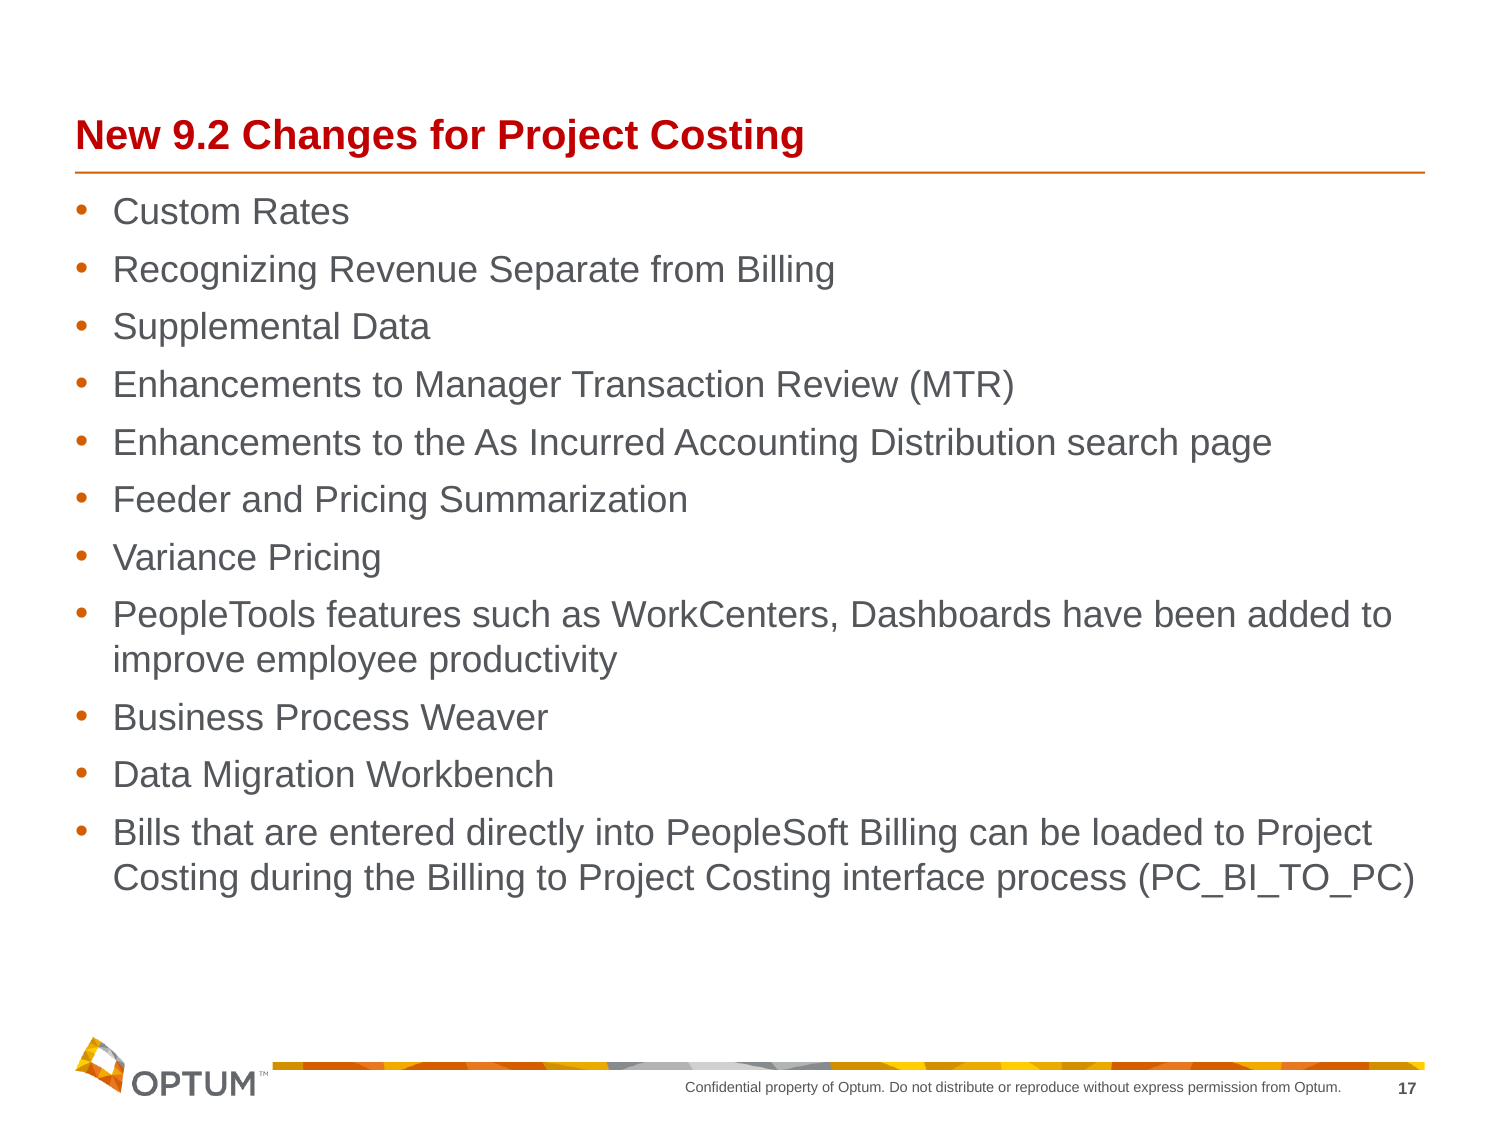

# New 9.2 Changes for Project Costing
Custom Rates
Recognizing Revenue Separate from Billing
Supplemental Data
Enhancements to Manager Transaction Review (MTR)
Enhancements to the As Incurred Accounting Distribution search page
Feeder and Pricing Summarization
Variance Pricing
PeopleTools features such as WorkCenters, Dashboards have been added to improve employee productivity
Business Process Weaver
Data Migration Workbench
Bills that are entered directly into PeopleSoft Billing can be loaded to Project Costing during the Billing to Project Costing interface process (PC_BI_TO_PC)